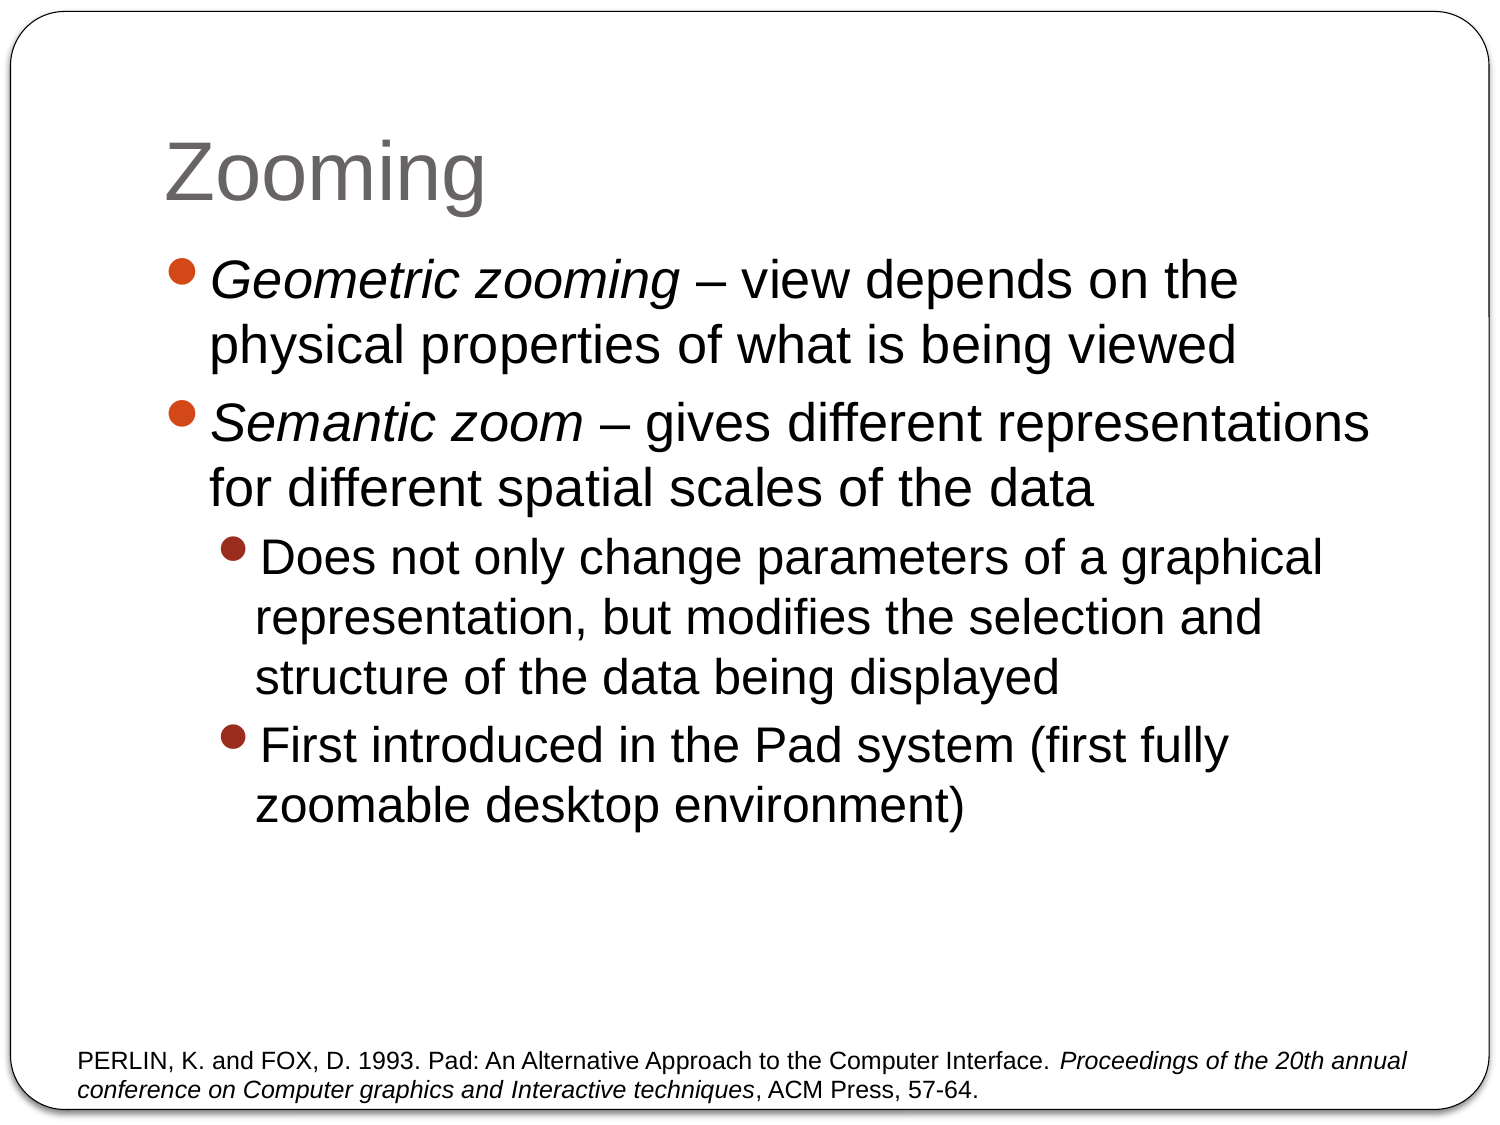

# Zooming
Geometric zooming – view depends on the physical properties of what is being viewed
Semantic zoom – gives different representations for different spatial scales of the data
Does not only change parameters of a graphical representation, but modifies the selection and structure of the data being displayed
First introduced in the Pad system (first fully zoomable desktop environment)

PERLIN, K. and FOX, D. 1993. Pad: An Alternative Approach to the Computer Interface. Proceedings of the 20th annual conference on Computer graphics and Interactive techniques, ACM Press, 57-64.